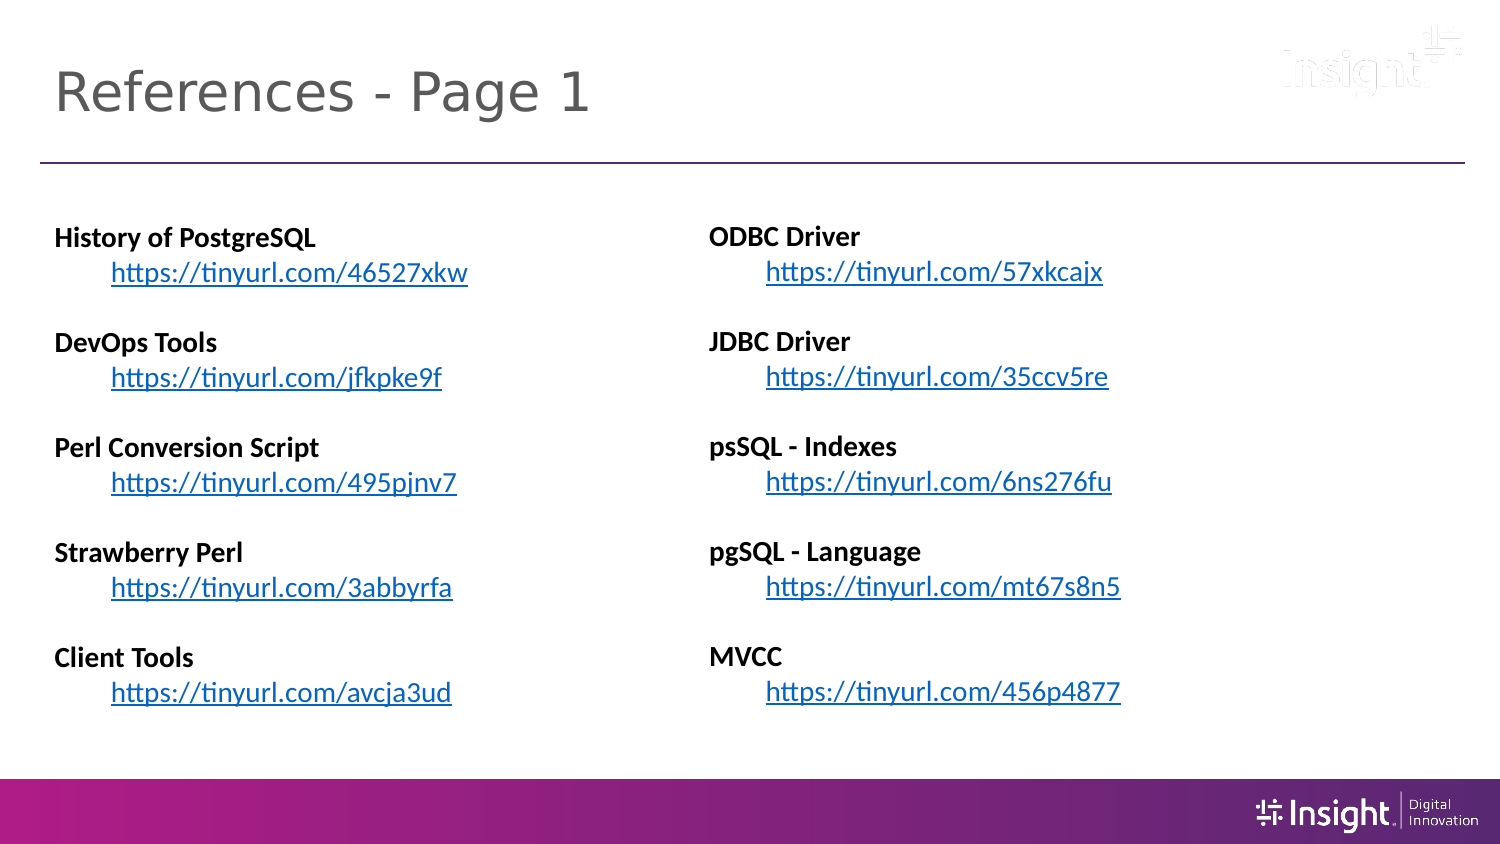

# References - Page 1

ODBC Driver
https://tinyurl.com/57xkcajx

JDBC Driver
https://tinyurl.com/35ccv5re

psSQL - Indexes
https://tinyurl.com/6ns276fu

pgSQL - Language
https://tinyurl.com/mt67s8n5

MVCC
https://tinyurl.com/456p4877

History of PostgreSQL
https://tinyurl.com/46527xkw

DevOps Tools
https://tinyurl.com/jfkpke9f

Perl Conversion Script
https://tinyurl.com/495pjnv7

Strawberry Perl
https://tinyurl.com/3abbyrfa

Client Tools
https://tinyurl.com/avcja3ud